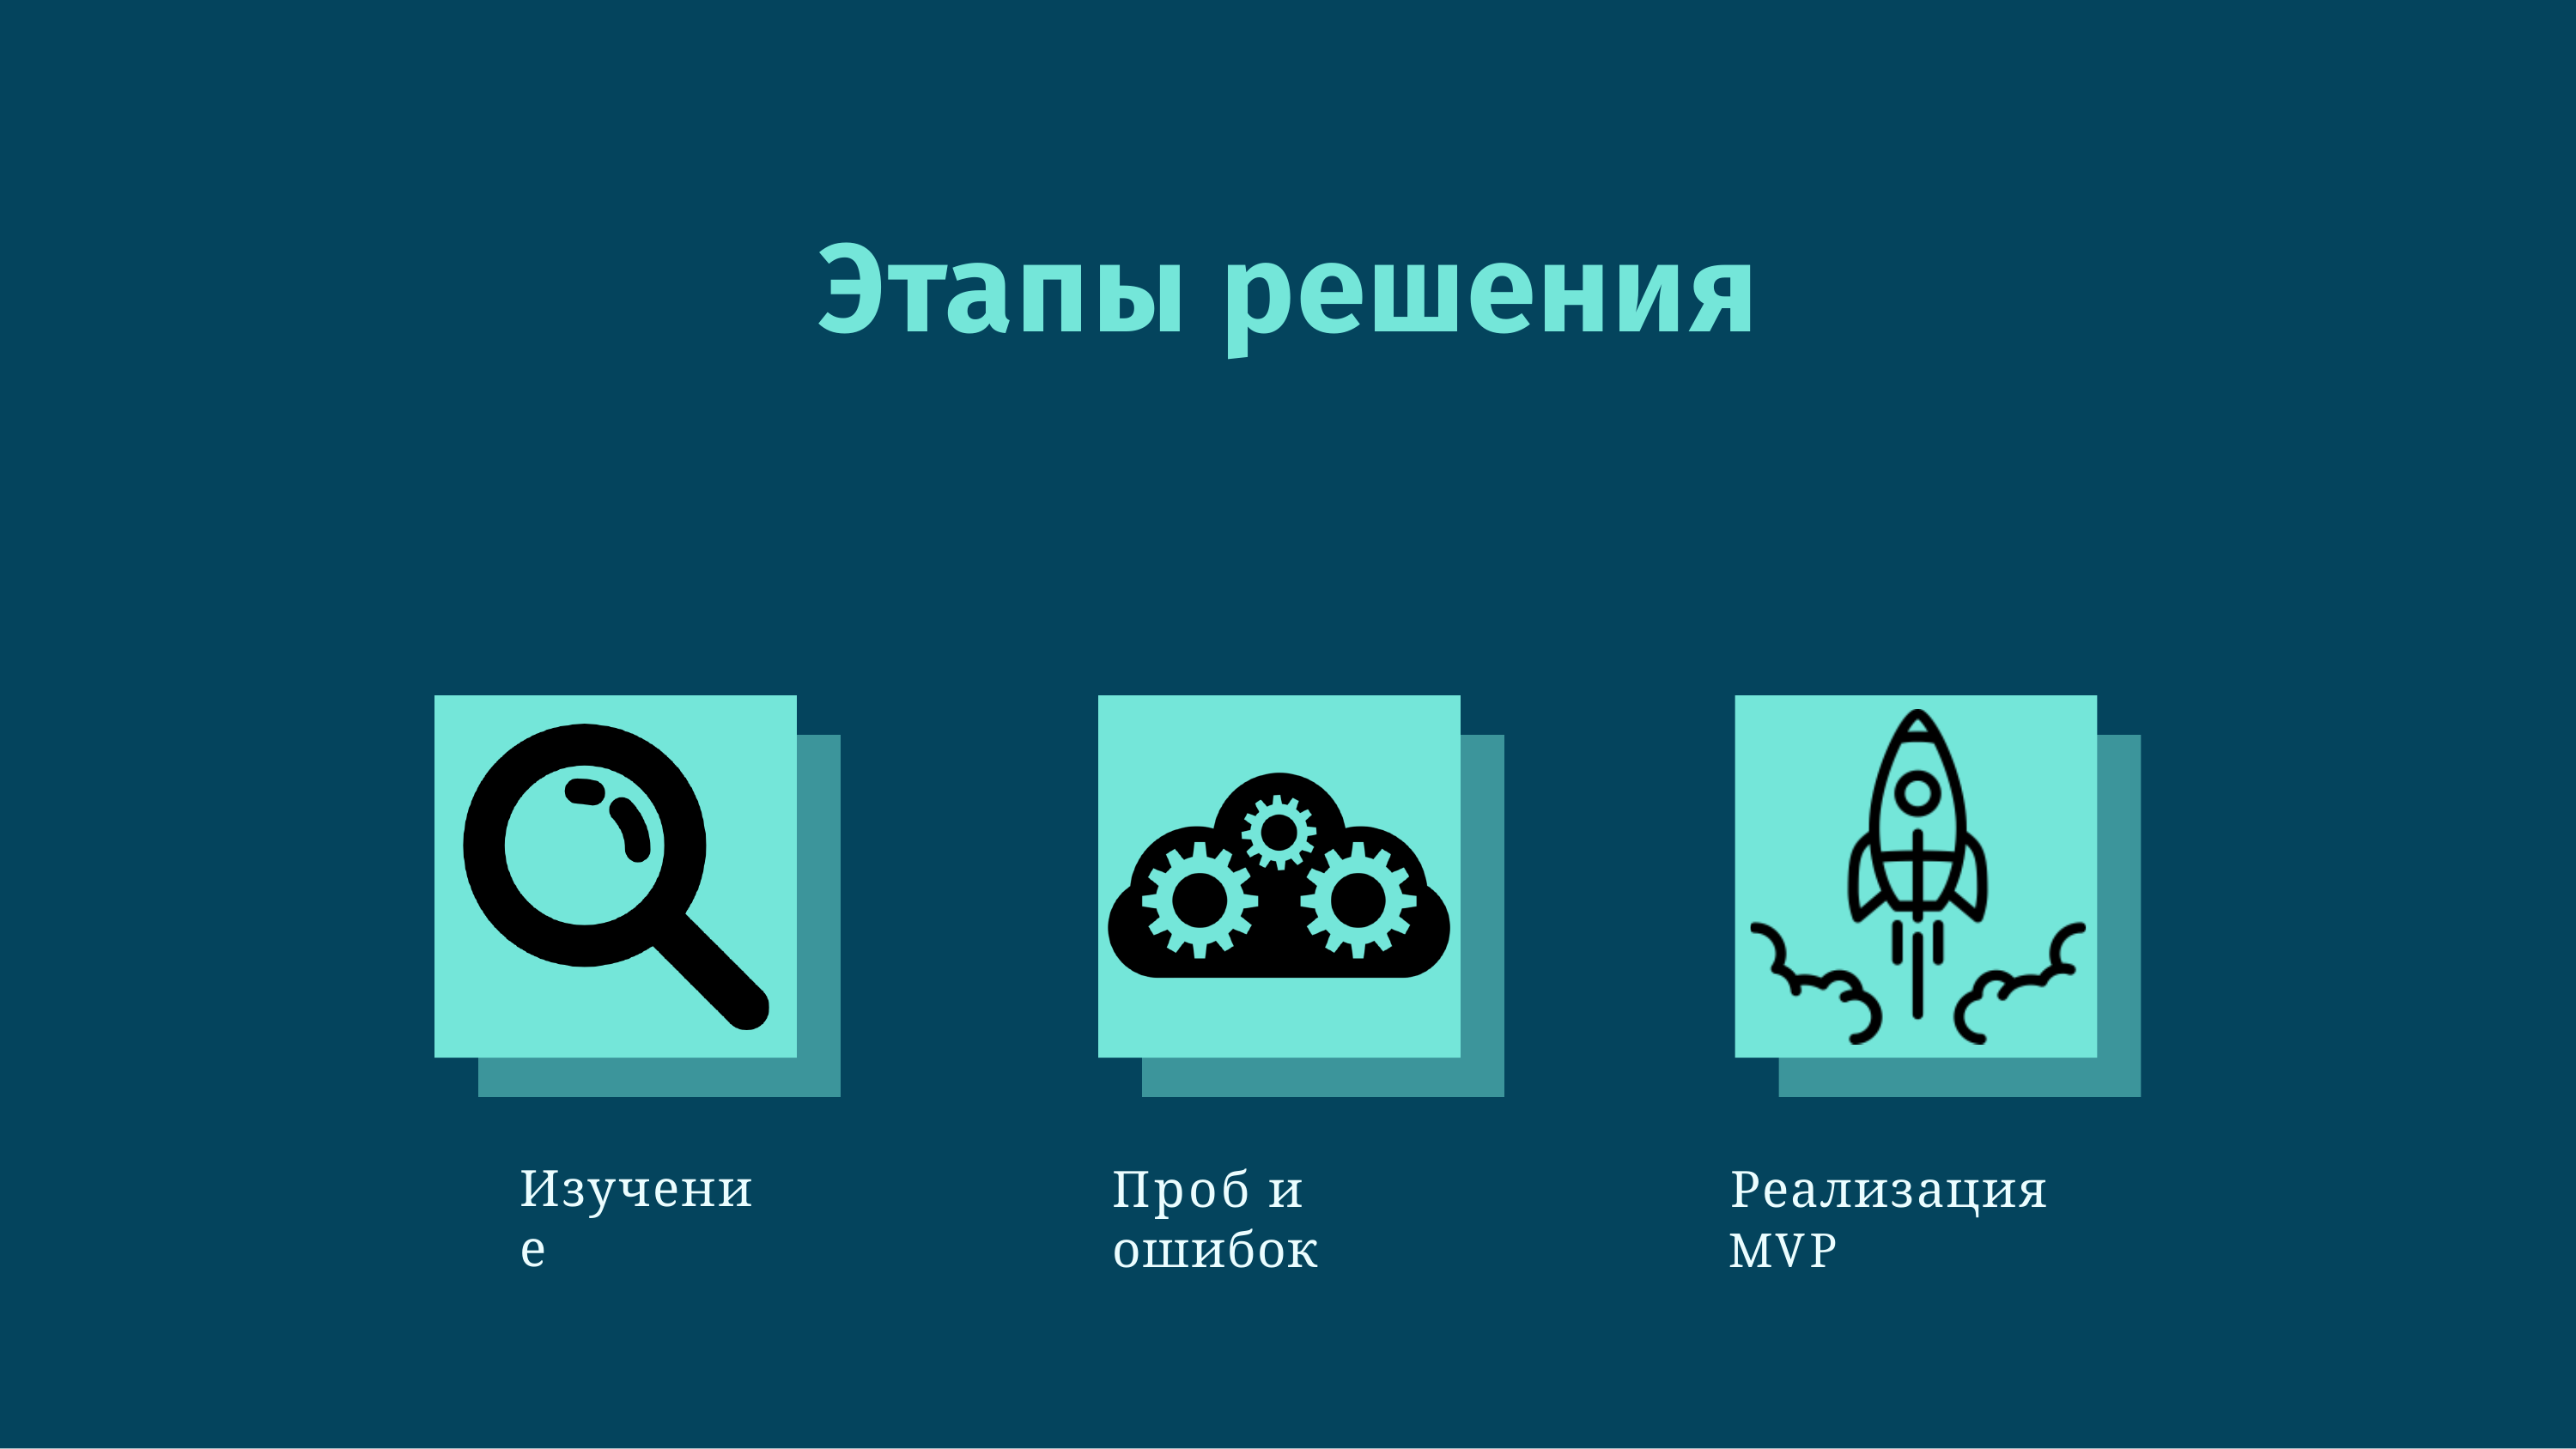

Этапы решения

Изучение
Проб и ошибок
Реализация MVP